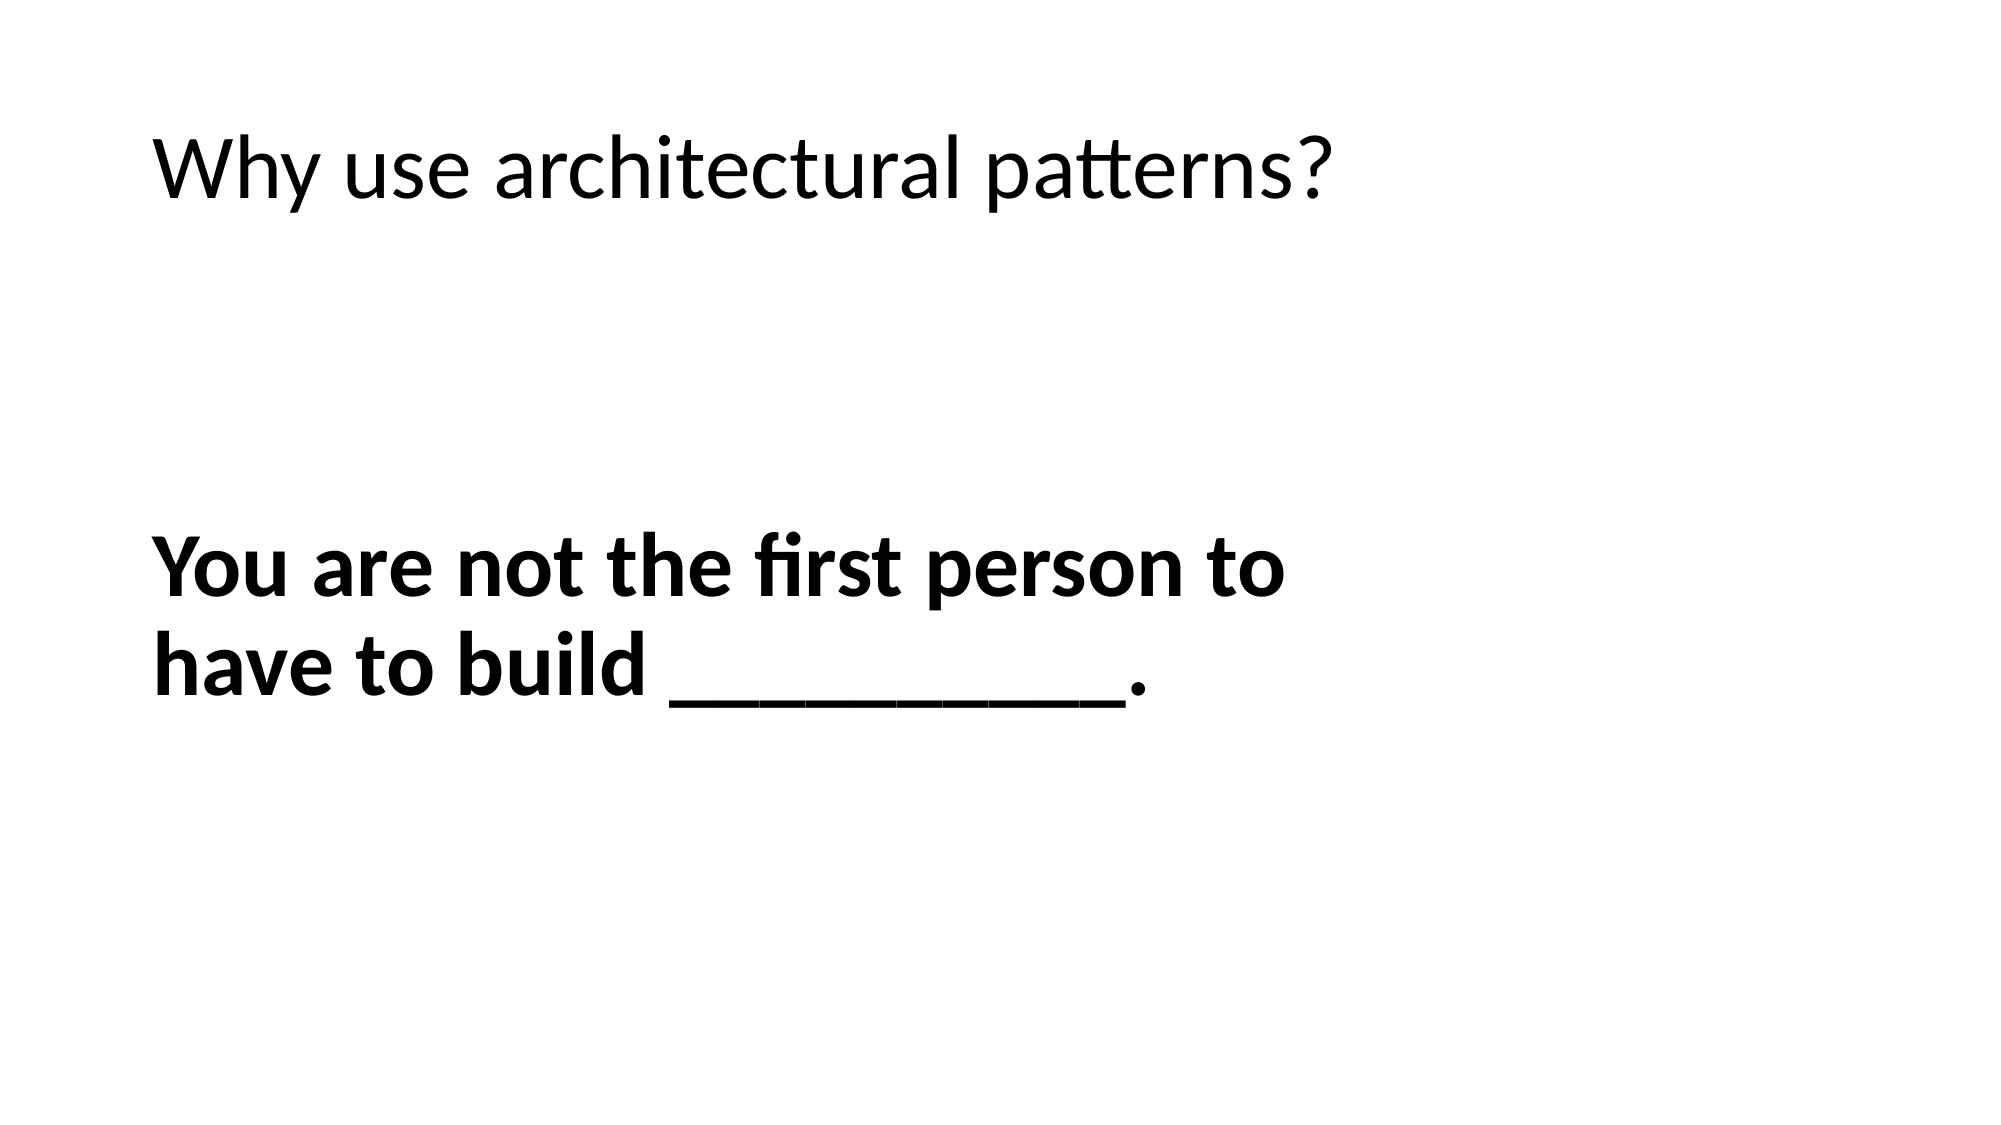

# Why use architectural patterns?

You are not the first person to
have to build __________.